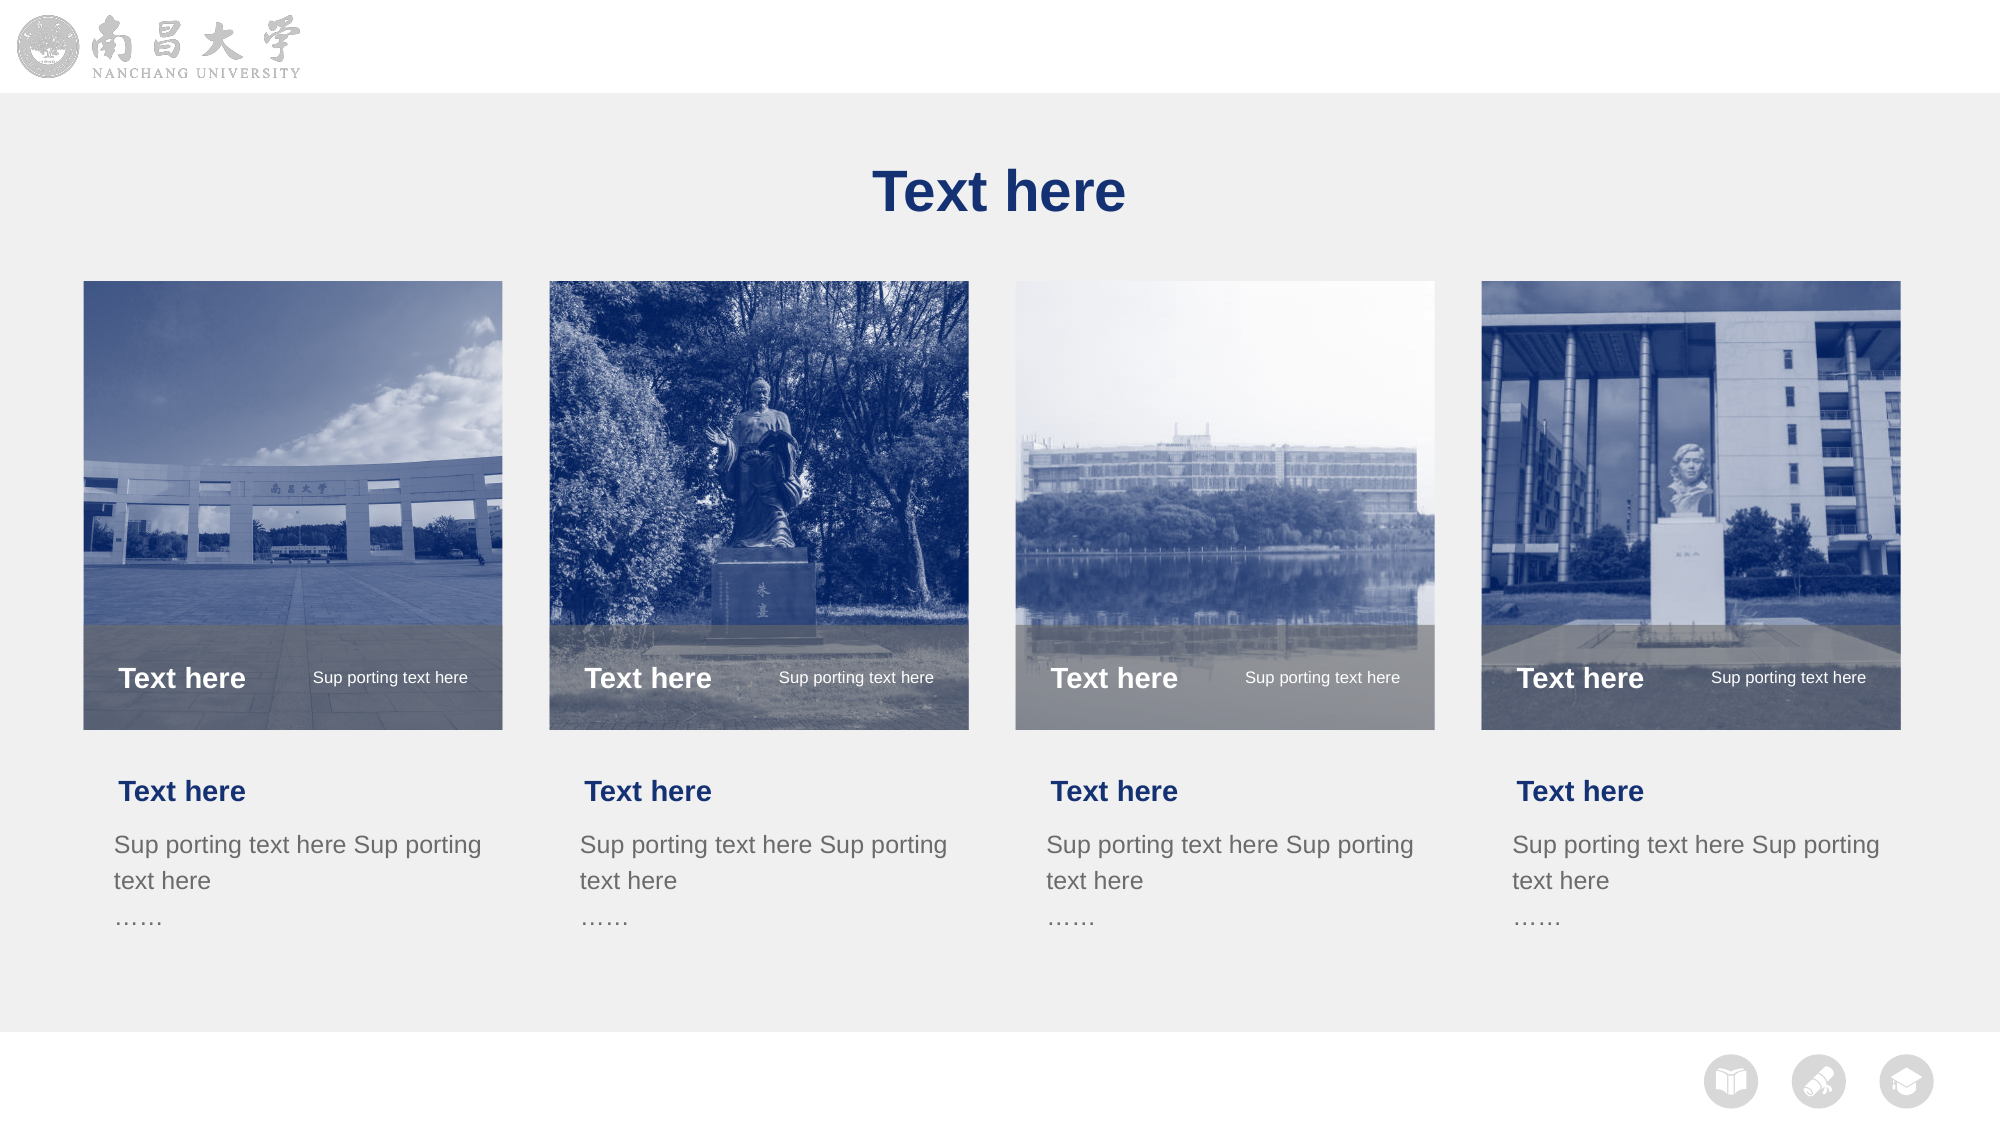

Text here

Text here
Sup porting text here
Text here
Sup porting text here Sup porting
text here
……

Text here
Sup porting text here
Text here
Sup porting text here Sup porting
text here
……

Text here
Sup porting text here
Text here
Sup porting text here Sup porting
text here
……

Text here
Sup porting text here
Text here
Sup porting text here Sup porting
text here
……